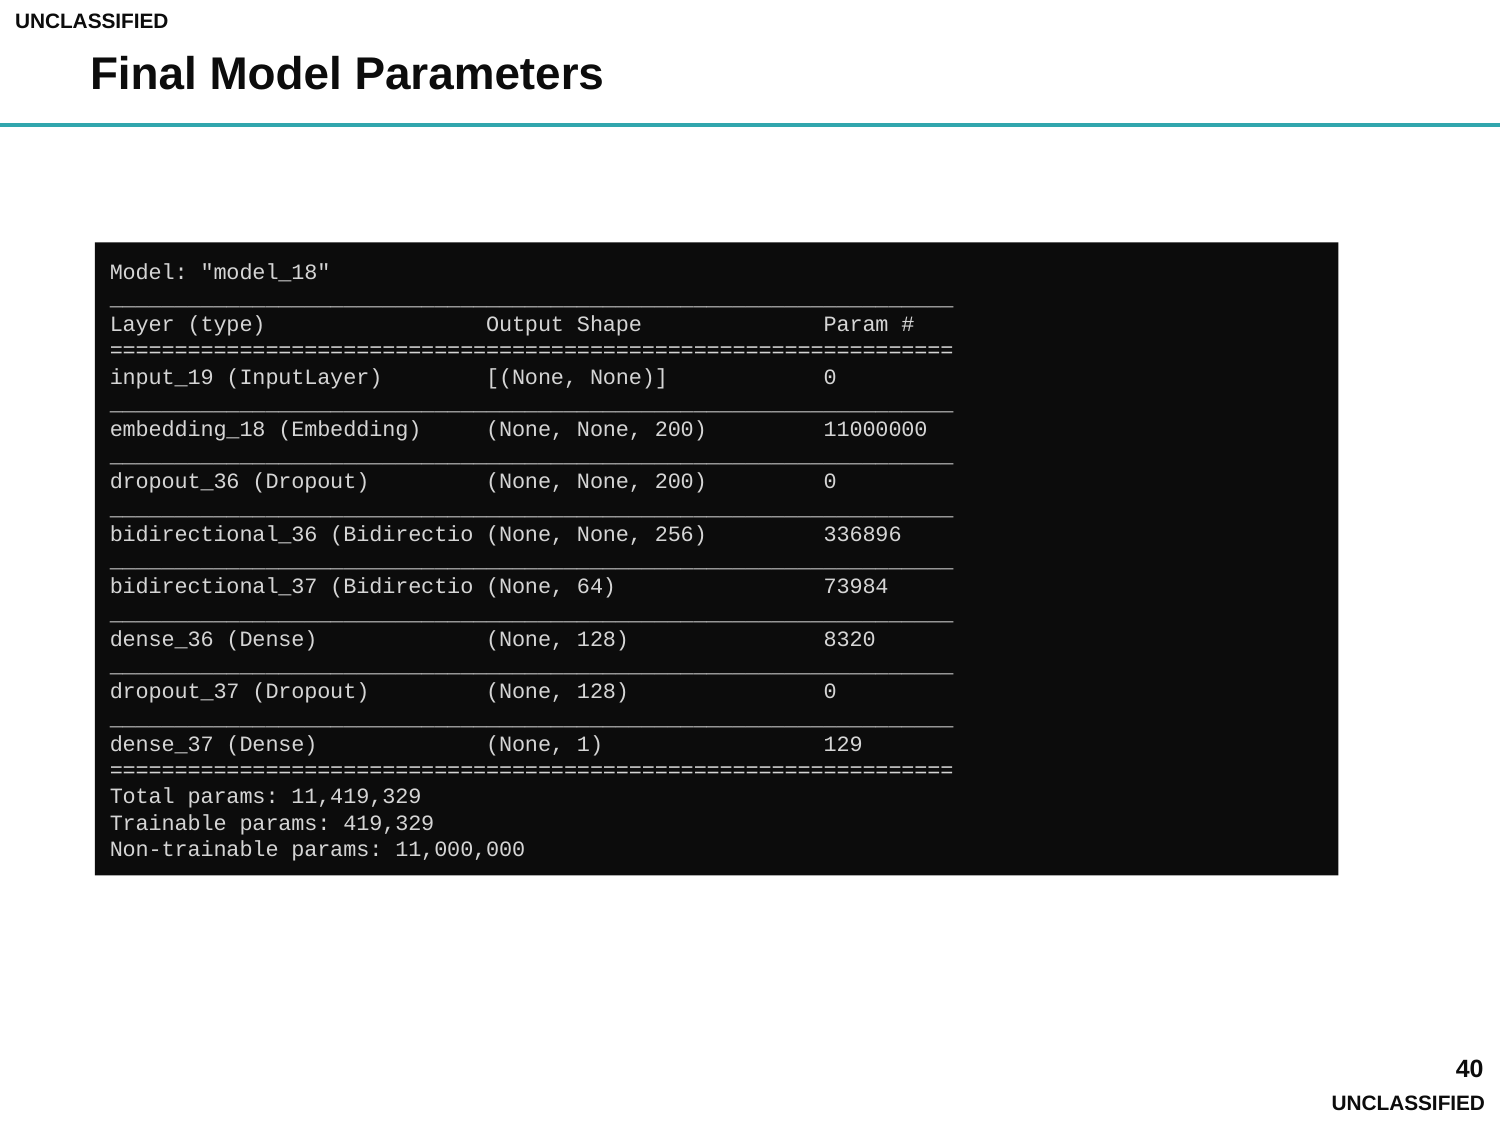

# Final Model Parameters

Model: "model_18"
_________________________________________________________________
Layer (type)                 Output Shape              Param #
=================================================================
input_19 (InputLayer)        [(None, None)]            0
_________________________________________________________________
embedding_18 (Embedding)     (None, None, 200)         11000000
_________________________________________________________________
dropout_36 (Dropout)         (None, None, 200)         0
_________________________________________________________________
bidirectional_36 (Bidirectio (None, None, 256)         336896
_________________________________________________________________
bidirectional_37 (Bidirectio (None, 64)                73984
_________________________________________________________________
dense_36 (Dense)             (None, 128)               8320
_________________________________________________________________
dropout_37 (Dropout)         (None, 128)               0
_________________________________________________________________
dense_37 (Dense)             (None, 1)                 129
=================================================================
Total params: 11,419,329
Trainable params: 419,329
Non-trainable params: 11,000,000